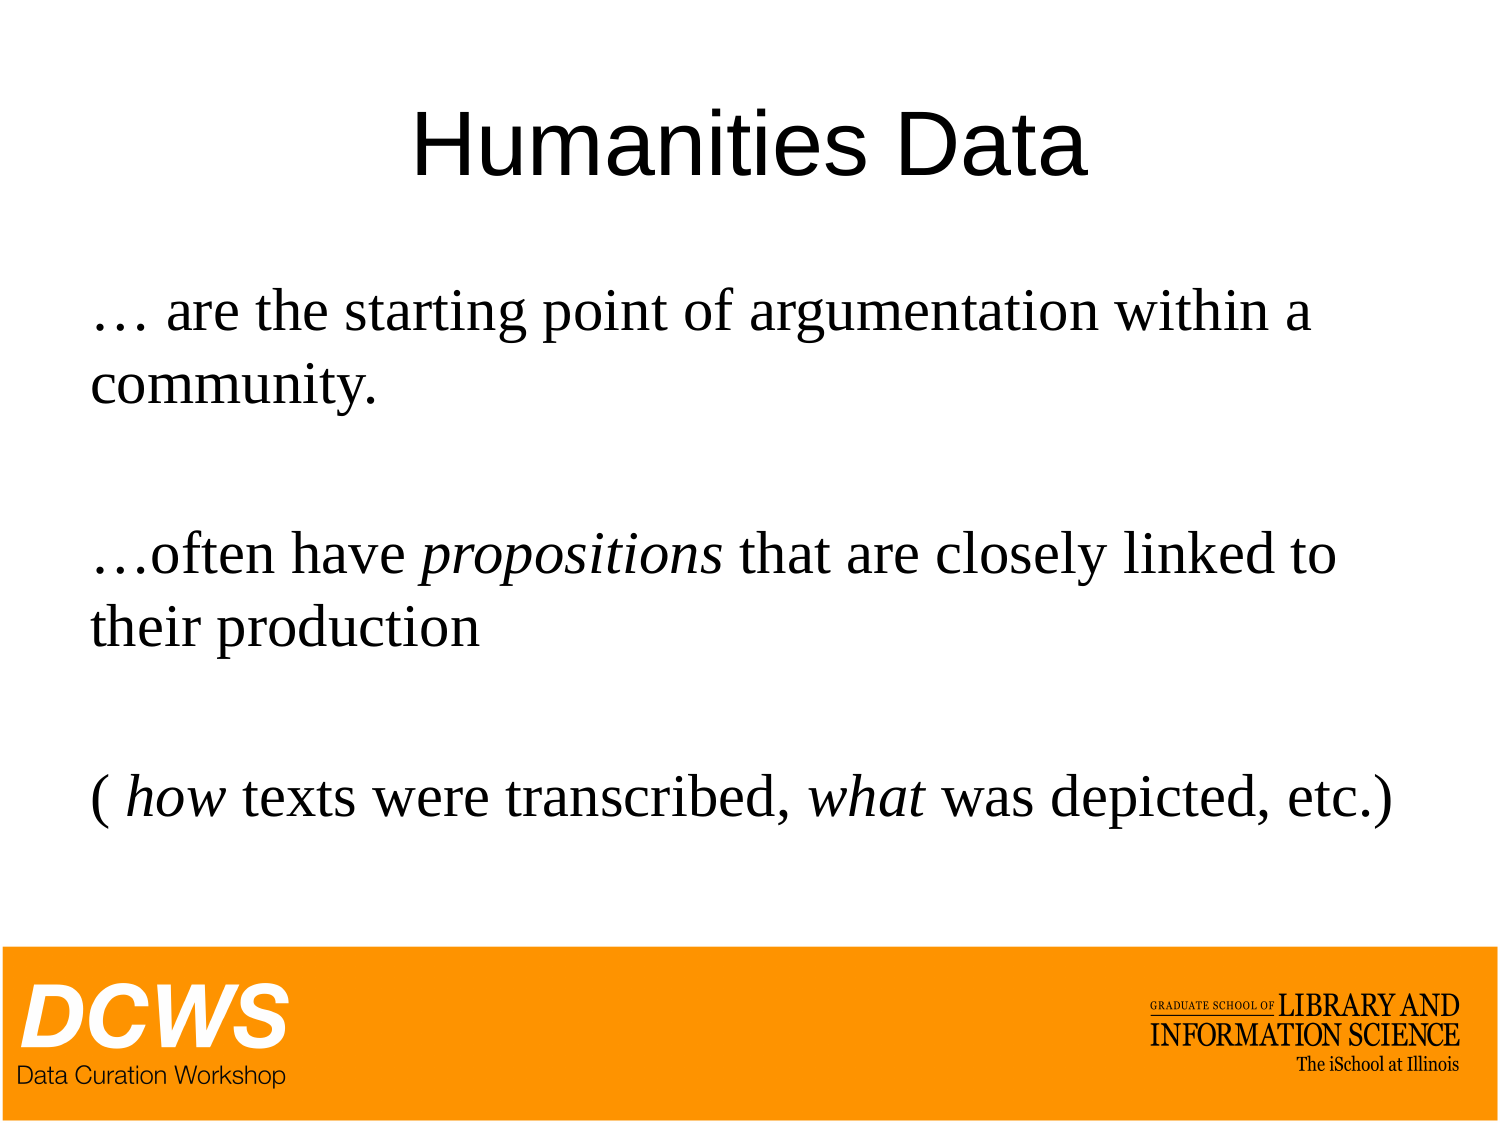

# Humanities Data
… are the starting point of argumentation within a community.

…often have propositions that are closely linked to their production

( how texts were transcribed, what was depicted, etc.)